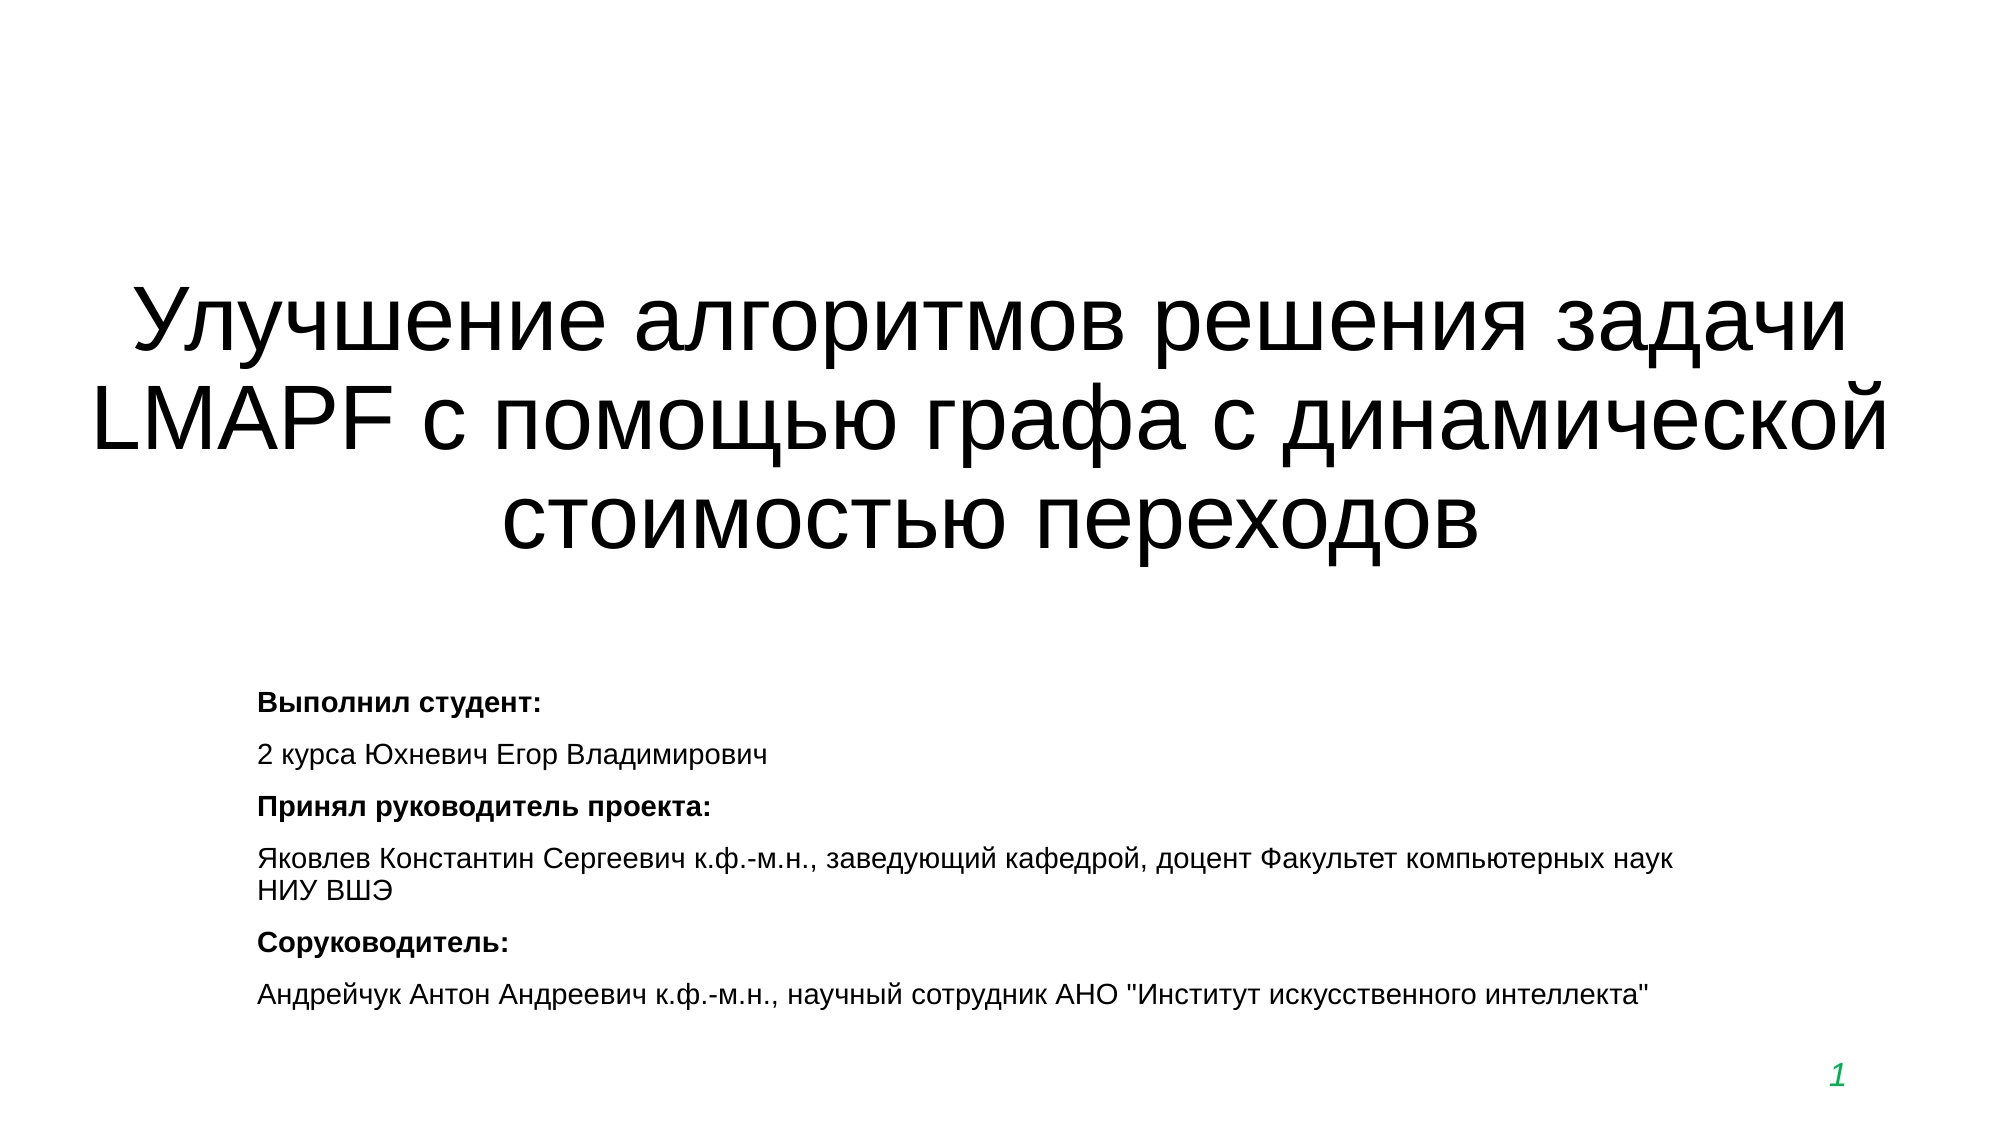

# Улучшение алгоритмов решения задачи LMAPF с помощью графа с динамической стоимостью переходов
Выполнил студент:
2 курса Юхневич Егор Владимирович
Принял руководитель проекта:
Яковлев Константин Сергеевич к.ф.-м.н., заведующий кафедрой, доцент Факультет компьютерных наук НИУ ВШЭ
Соруководитель:
Андрейчук Антон Андреевич к.ф.-м.н., научный сотрудник АНО "Институт искусственного интеллекта"
1